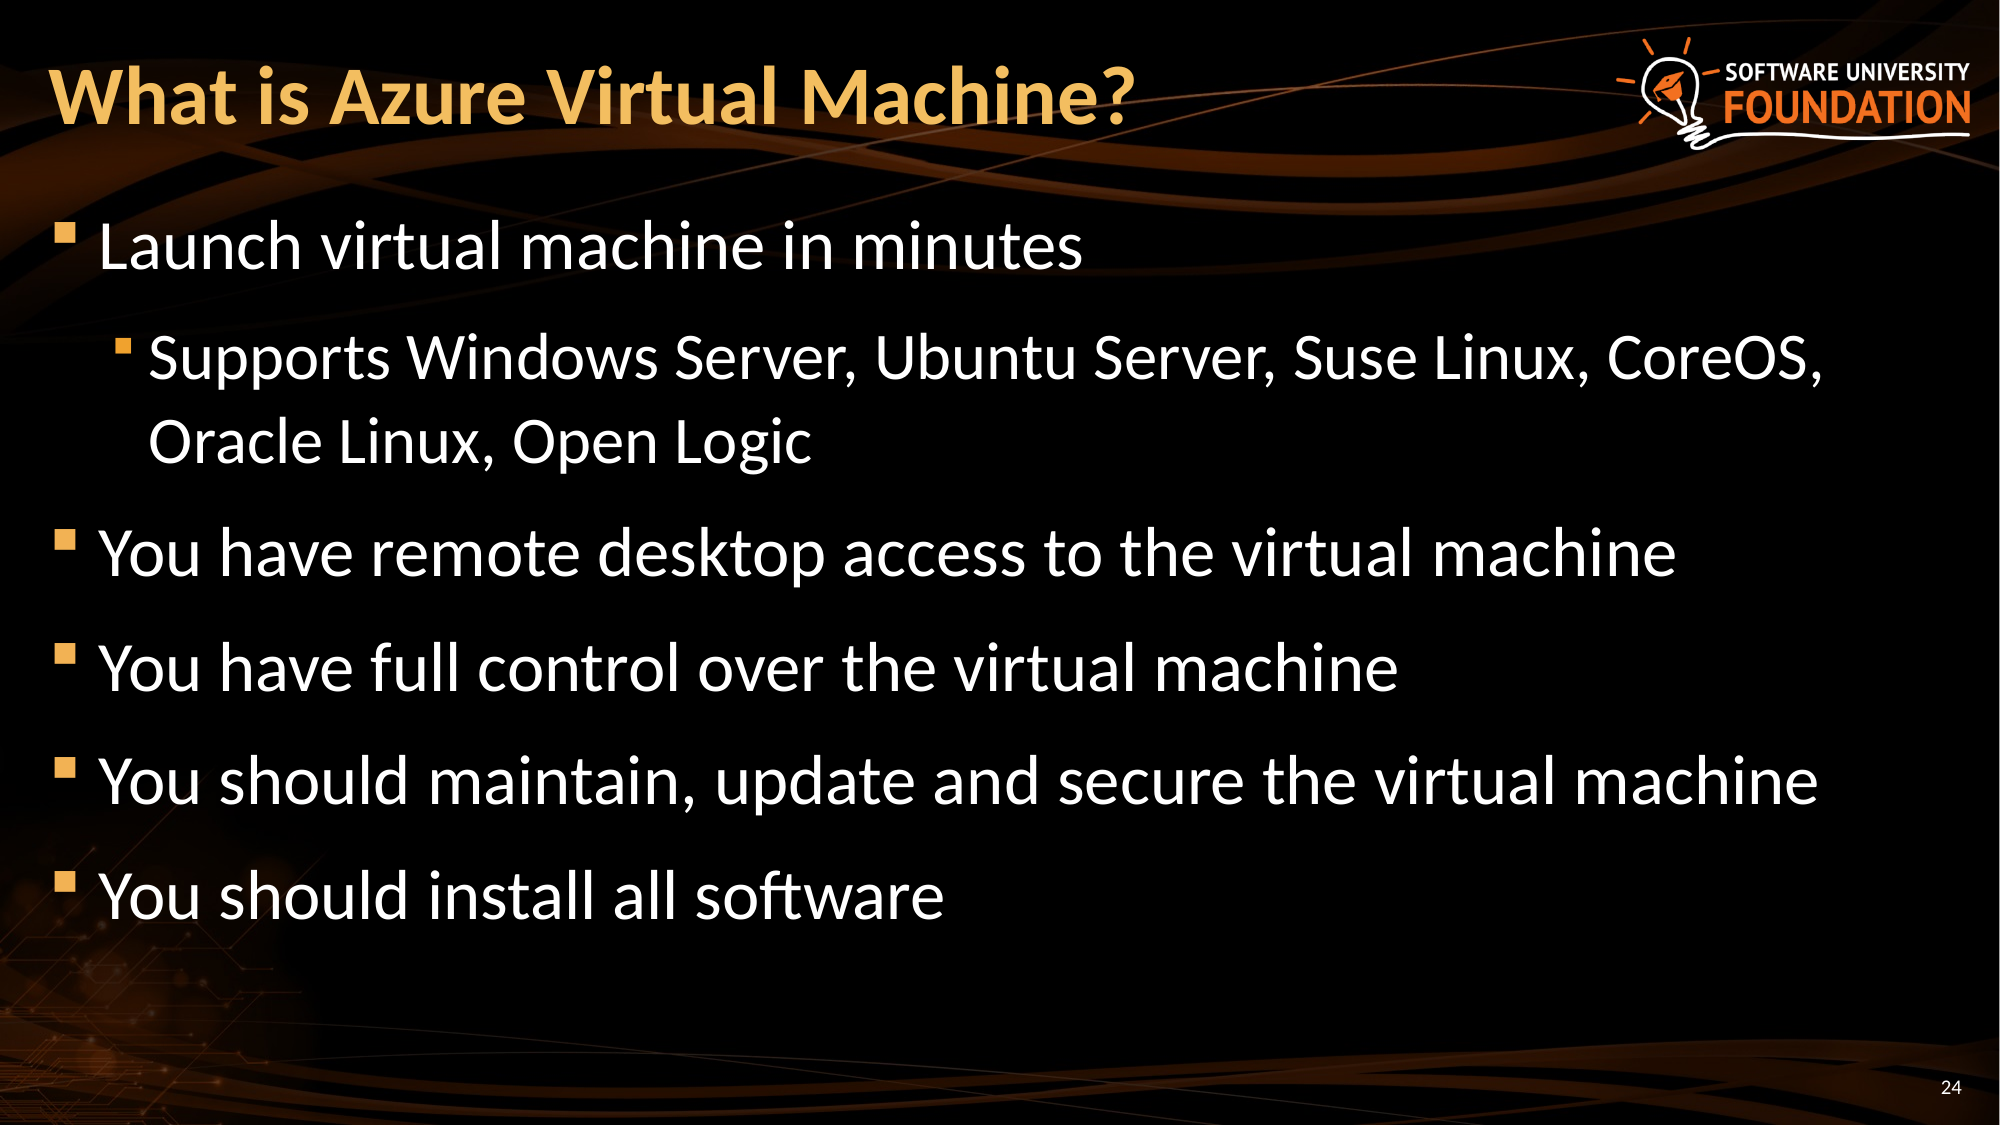

# What is Azure Virtual Machine?
Launch virtual machine in minutes
Supports Windows Server, Ubuntu Server, Suse Linux, CoreOS, Oracle Linux, Open Logic
You have remote desktop access to the virtual machine
You have full control over the virtual machine
You should maintain, update and secure the virtual machine
You should install all software
24